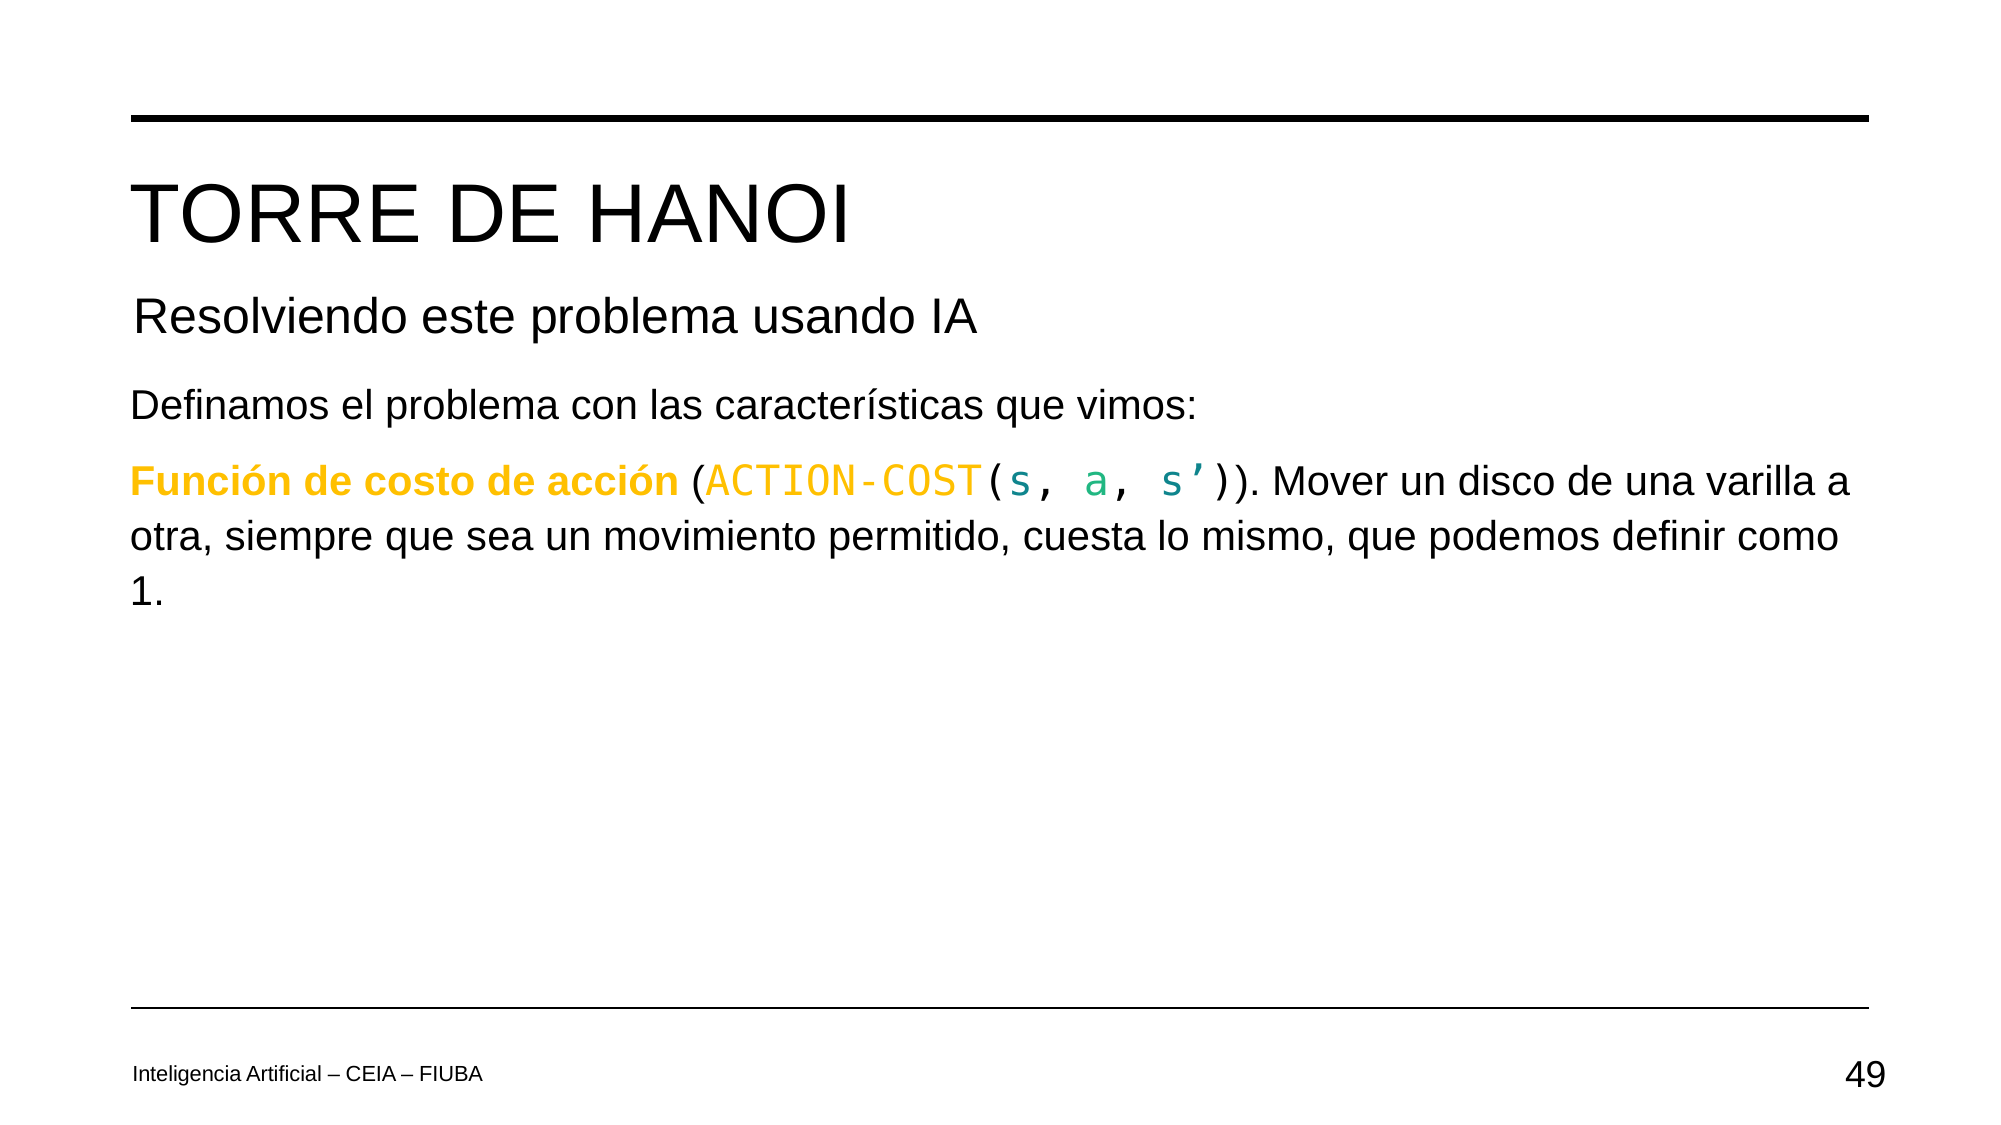

# Torre de Hanoi
Resolviendo este problema usando IA
Definamos el problema con las características que vimos:
Función de costo de acción (ACTION-COST(s, a, s’)). Mover un disco de una varilla a otra, siempre que sea un movimiento permitido, cuesta lo mismo, que podemos definir como 1.
Inteligencia Artificial – CEIA – FIUBA
49